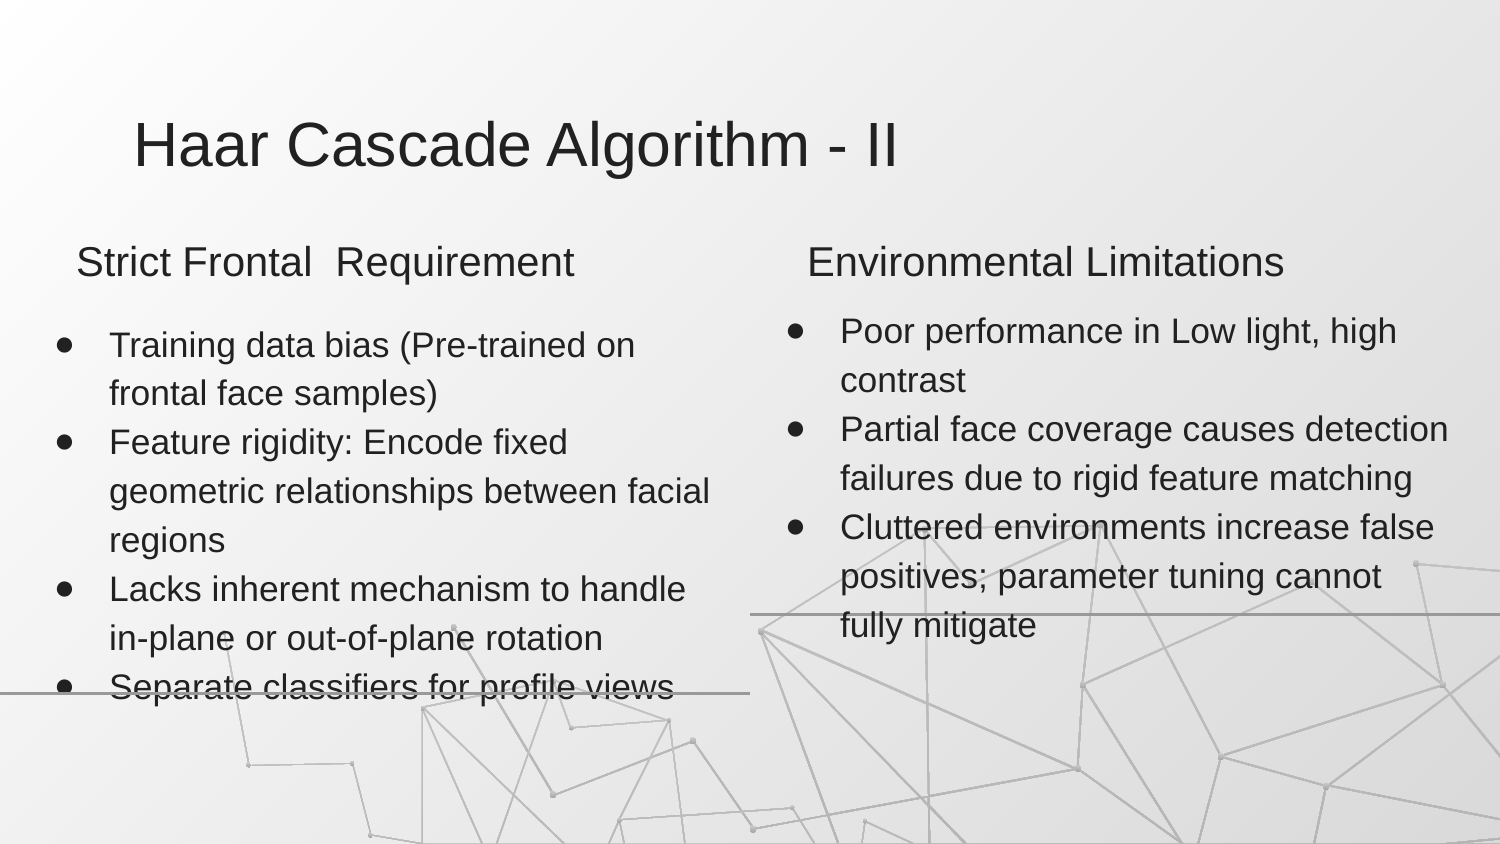

# Haar Cascade Algorithm - II
Strict Frontal  Requirement
Environmental Limitations
Poor performance in Low light, high contrast
Partial face coverage causes detection failures due to rigid feature matching
Cluttered environments increase false positives; parameter tuning cannot fully mitigate
Training data bias (Pre-trained on  frontal face samples)
Feature rigidity: Encode fixed geometric relationships between facial regions
Lacks inherent mechanism to handle in-plane or out-of-plane rotation
Separate classifiers for profile views